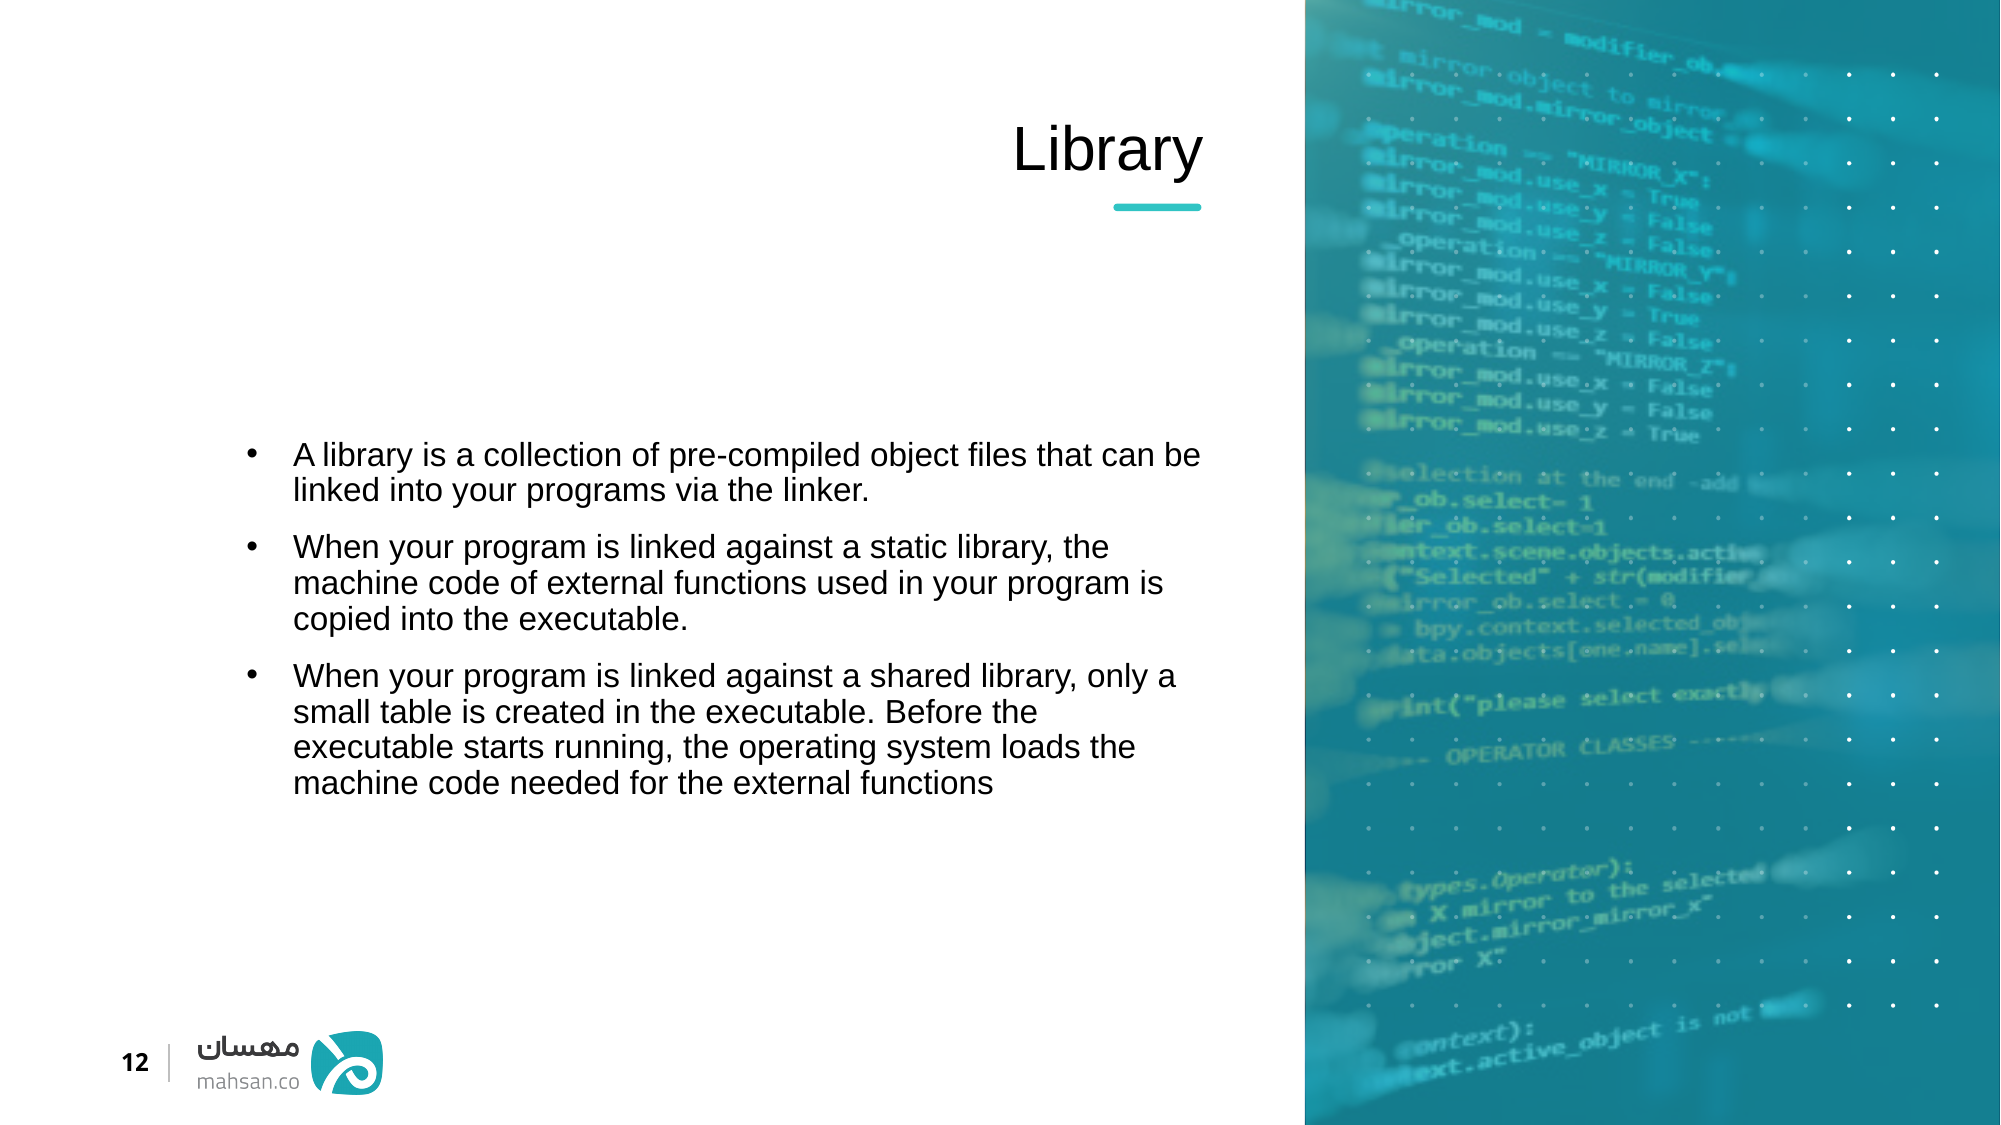

Library
A library is a collection of pre-compiled object files that can be linked into your programs via the linker.
When your program is linked against a static library, the machine code of external functions used in your program is copied into the executable.
When your program is linked against a shared library, only a small table is created in the executable. Before the executable starts running, the operating system loads the machine code needed for the external functions
12